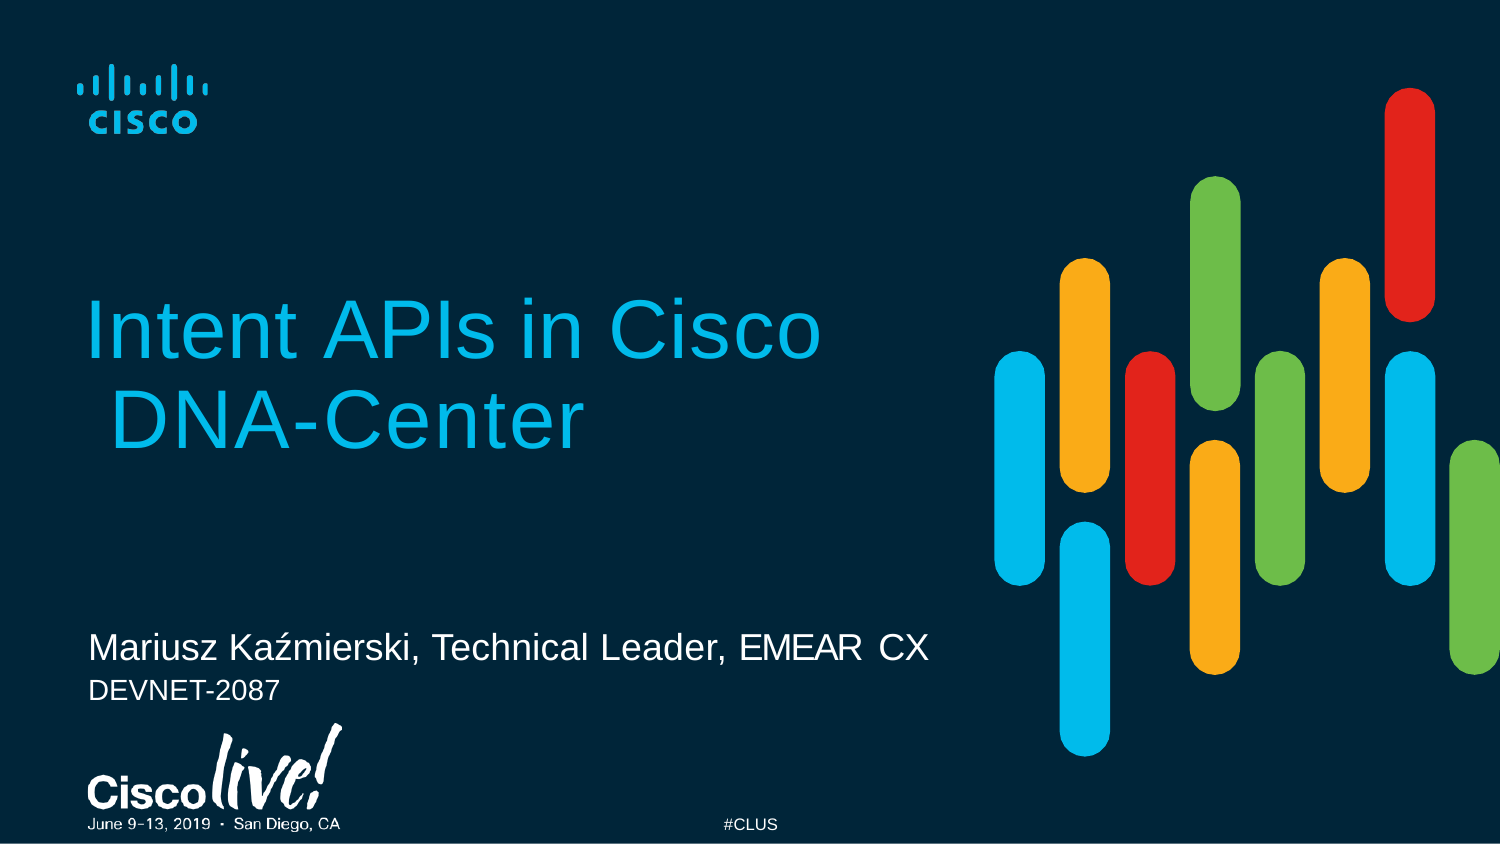

# Intent APIs in Cisco  DNA-Center
Mariusz Kaźmierski, Technical Leader, EMEAR CX
DEVNET-2087

#CLUS